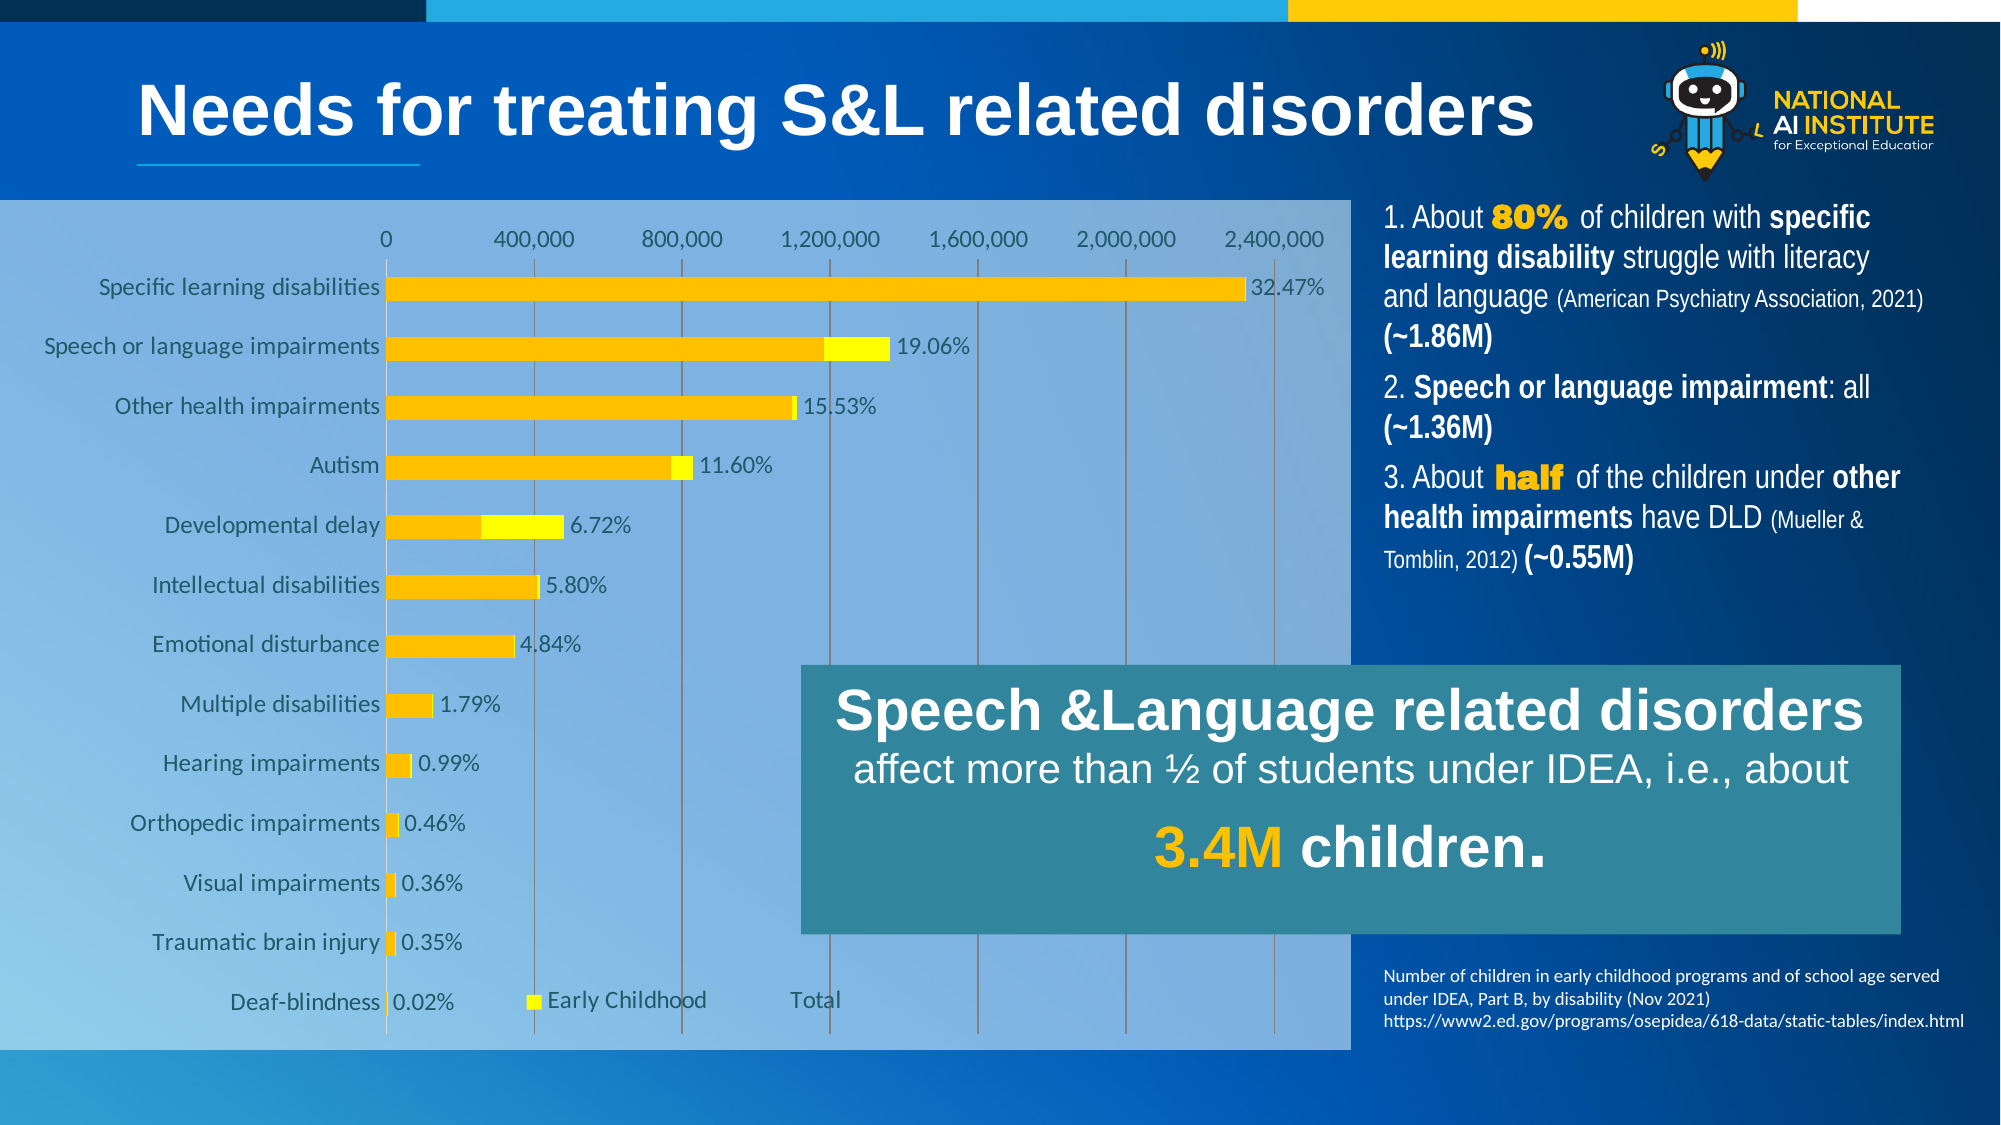

# Needs for treating S&L related disorders
1. About 80% of children with specific learning disability struggle with literacy
and language (American Psychiatry Association, 2021) (~1.86M)

### Chart

| Category | School Age | Early Childhood | Total |
|---|---|---|---|
| Specific learning disabilities | 2319699.0 | 474.0 | 0.3247219845303905 |
| Speech or language impairments | 1183310.0 | 178375.0 | 0.1905758990839324 |
| Other health impairments | 1097251.0 | 12485.0 | 0.15531414089588033 |
| Autism | 768179.0 | 60966.0 | 0.11604376478109632 |
| Developmental delay | 255787.0 | 224671.0 | 0.06724294922986447 |
| Intellectual disabilities | 408465.0 | 6077.0 | 0.05801761373449183 |
| Emotional disturbance | 345350.0 | 286.0 | 0.048373809989662855 |
| Multiple disabilities | 123691.0 | 3966.0 | 0.0178663549568054 |
| Hearing impairments | 65040.0 | 5682.0 | 0.00989796372510079 |
| Orthopedic impairments | 30423.0 | 2775.0 | 0.004646257172391844 |
| Visual impairments | 23990.0 | 1508.0 | 0.003568596463089561 |
| Traumatic brain injury | 24212.0 | 674.0 | 0.0034829434300904702 |
| Deaf-blindness | 1603.0 | 167.0 | 0.0002477220072032521 |
2. Speech or language impairment: all (~1.36M)
3. About half of the children under other health impairments have DLD (Mueller & Tomblin, 2012) (~0.55M)
Speech &Language related disorders affect more than ½ of students under IDEA, i.e., about 3.4M children.

Number of children in early childhood programs and of school age served under IDEA, Part B, by disability (Nov 2021) https://www2.ed.gov/programs/osepidea/618-data/static-tables/index.html